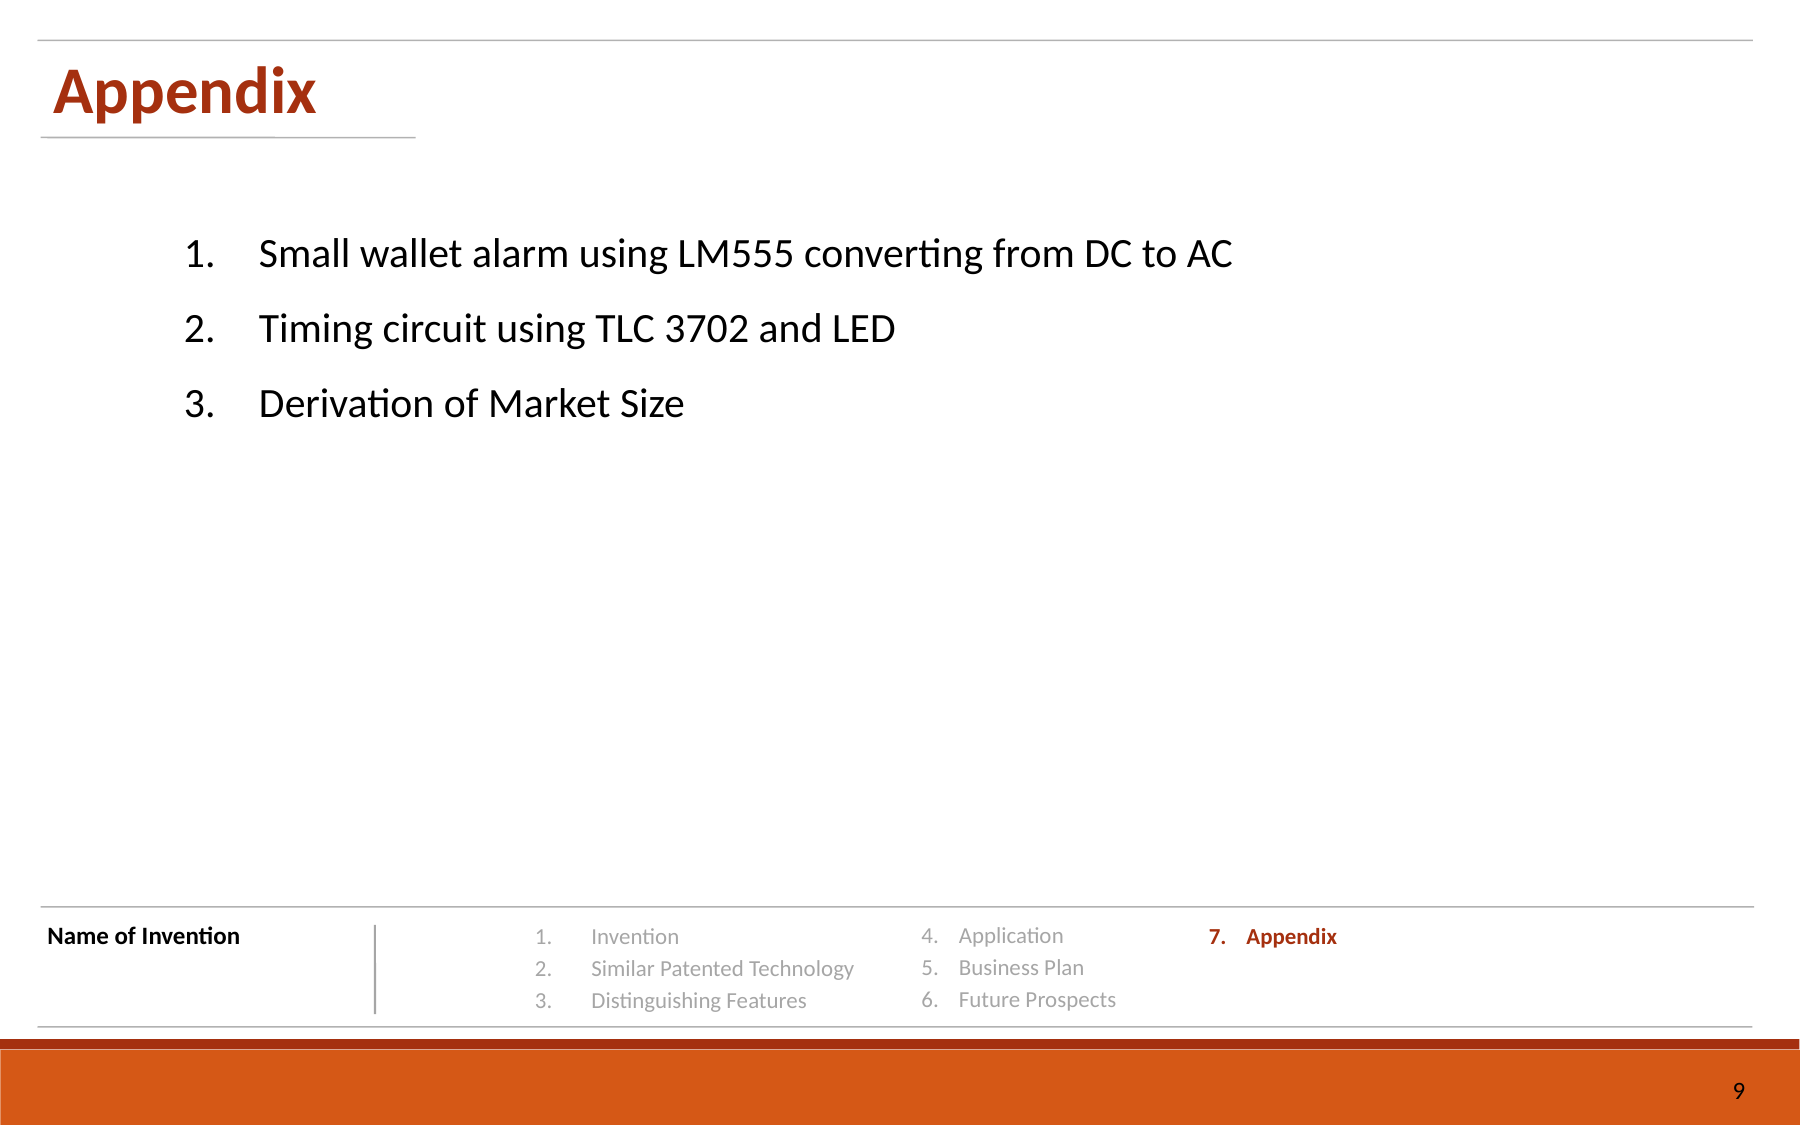

Appendix

Small wallet alarm using LM555 converting from DC to AC
Timing circuit using TLC 3702 and LED
Derivation of Market Size

Name of Invention
Application
Business Plan
Future Prospects
Invention
Similar Patented Technology
Distinguishing Features
Appendix

9